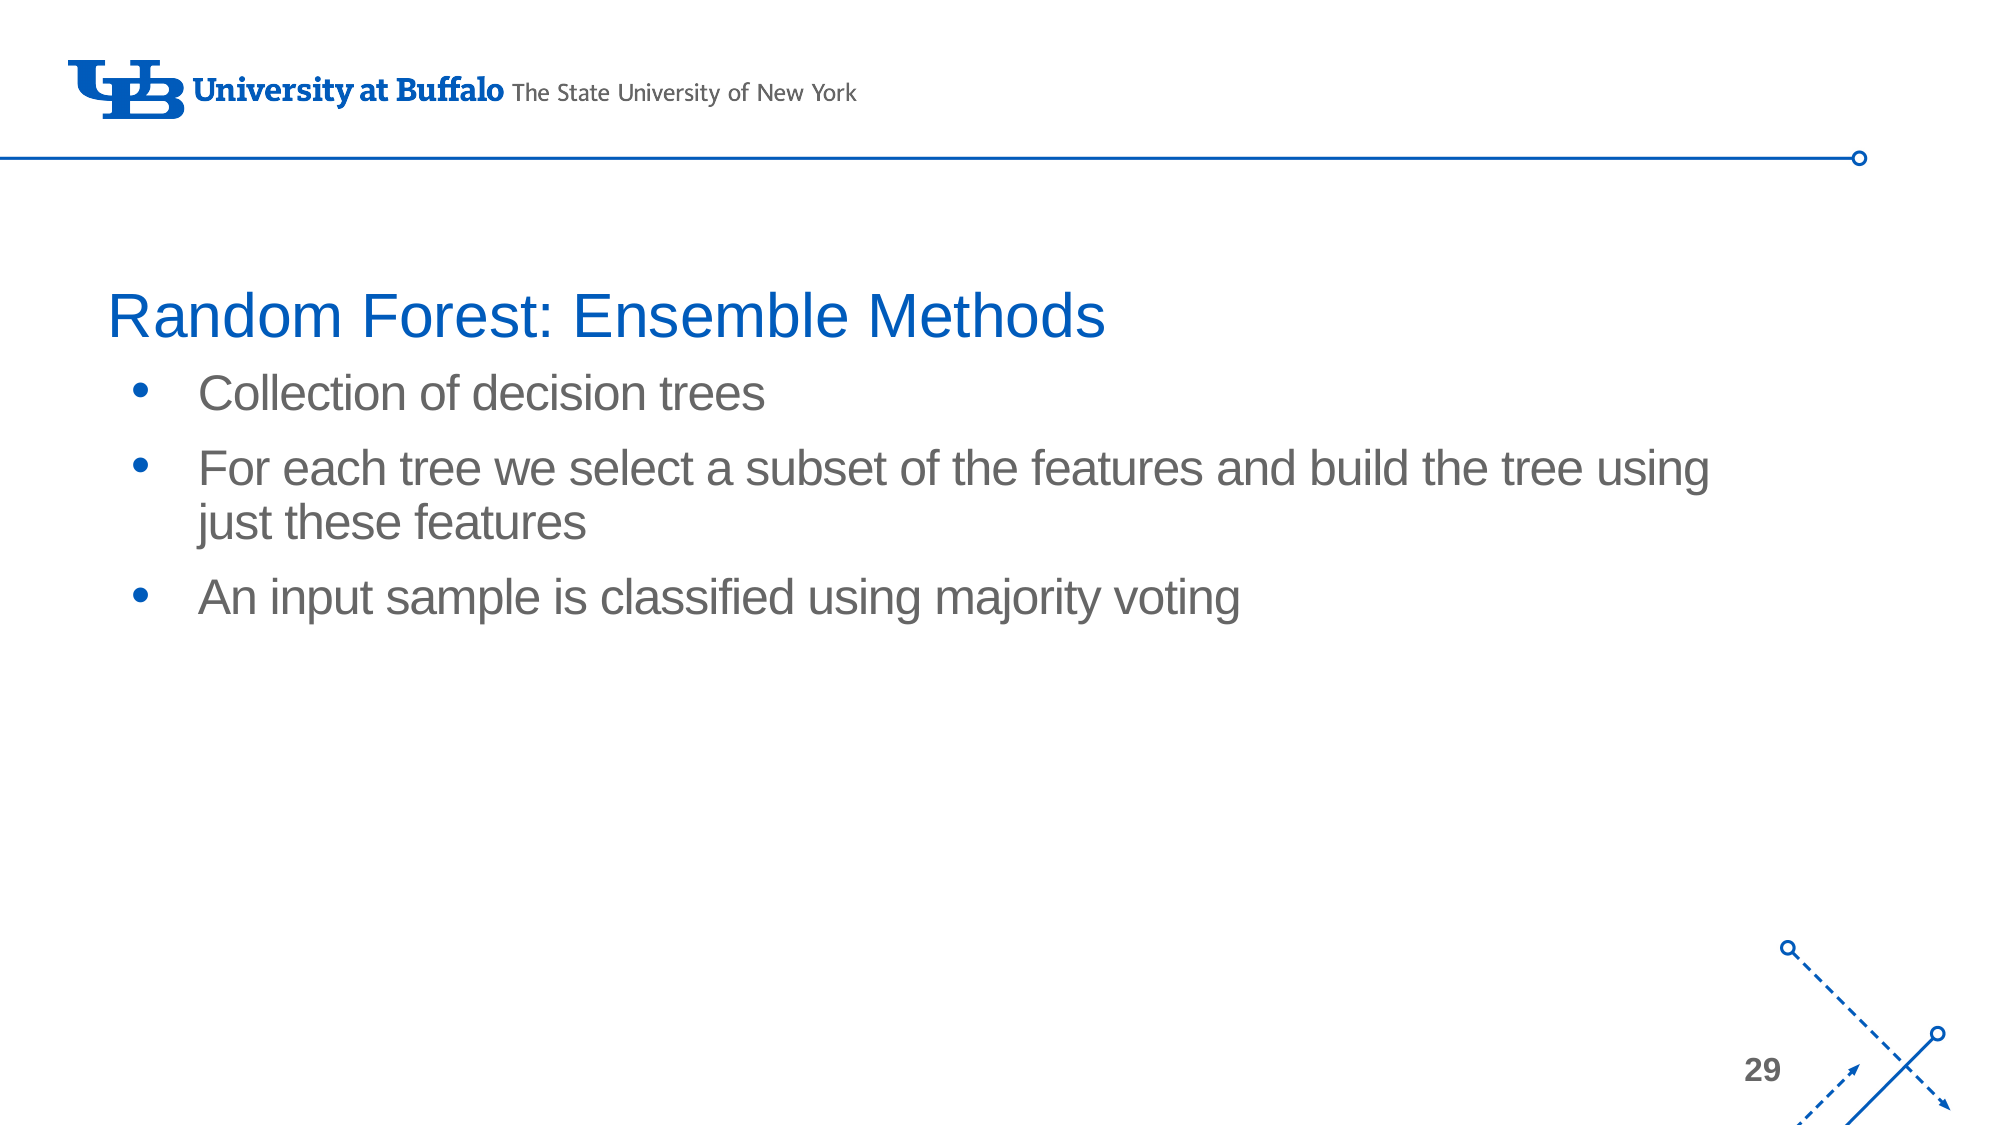

# Random Forest: Ensemble Methods
Collection of decision trees
For each tree we select a subset of the features and build the tree using just these features
An input sample is classified using majority voting